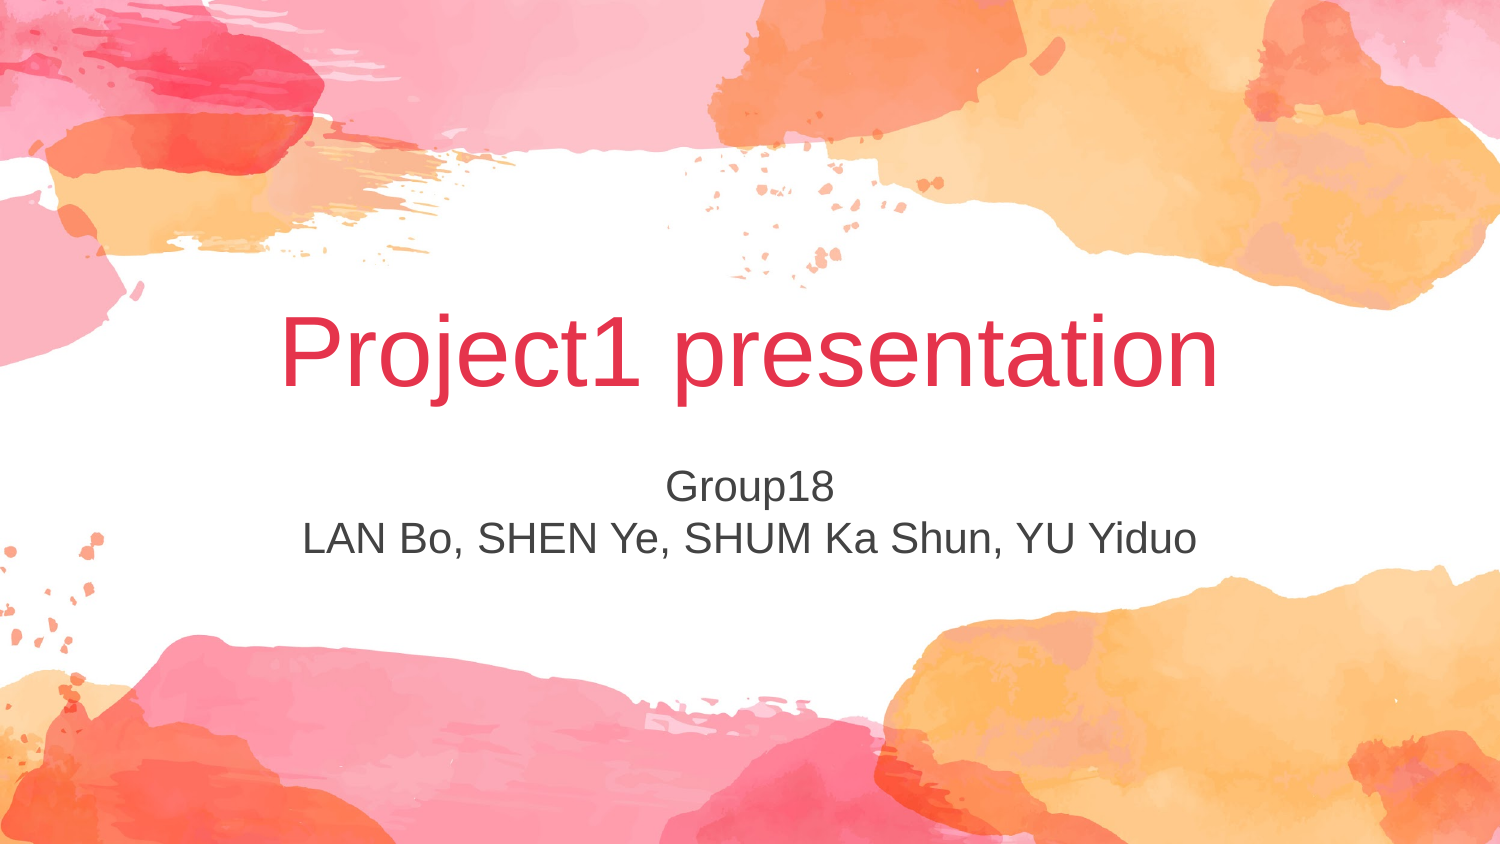

# Project1 presentation
Group18
LAN Bo, SHEN Ye, SHUM Ka Shun, YU Yiduo